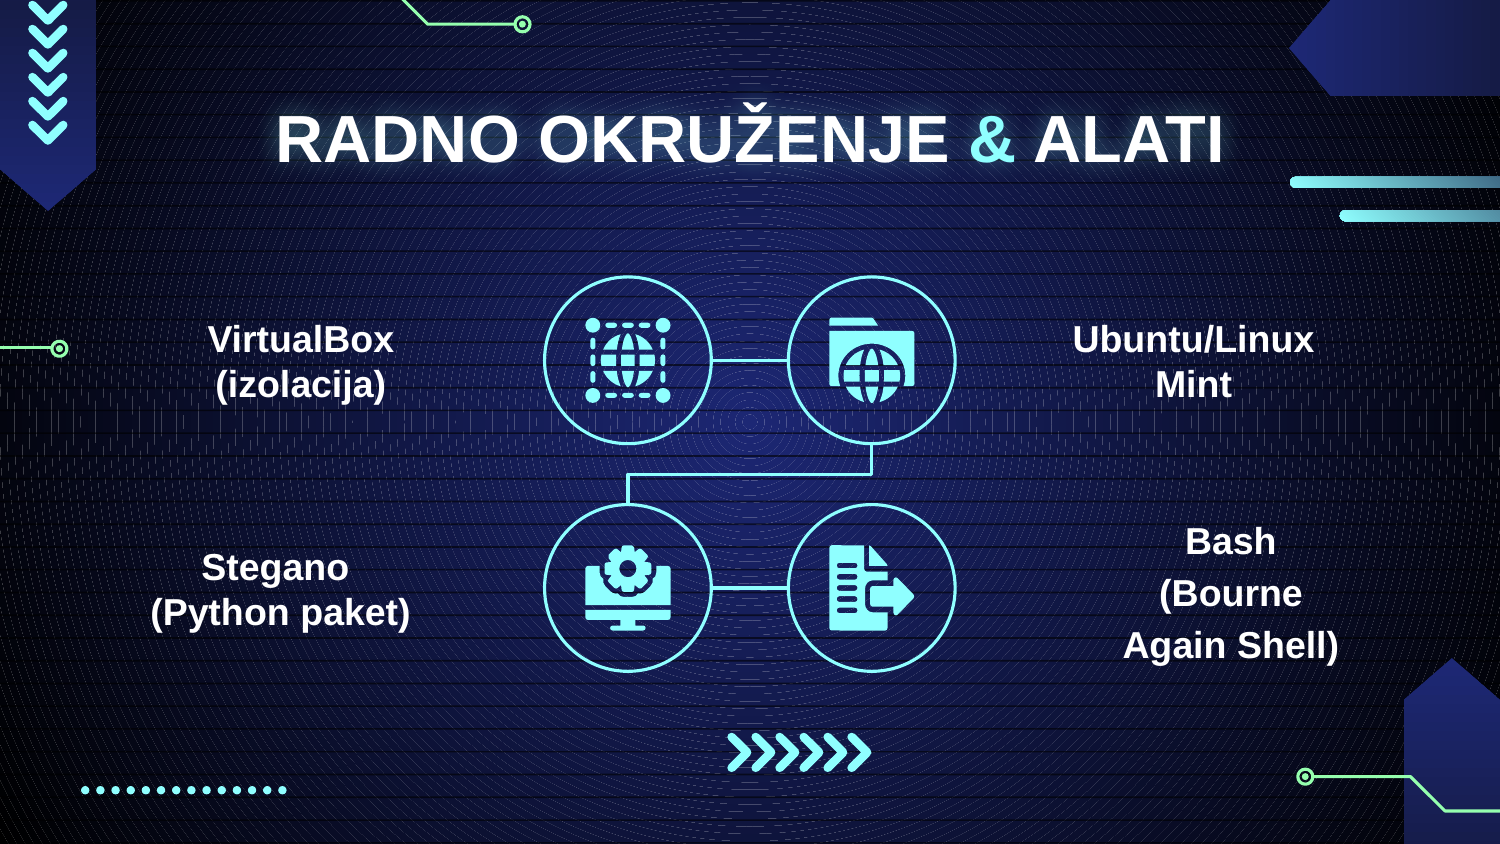

# RADNO OKRUŽENJE & ALATI

VirtualBox (izolacija)
Ubuntu/Linux Mint

Stegano
(Python paket)
Bash (Bourne Again Shell)